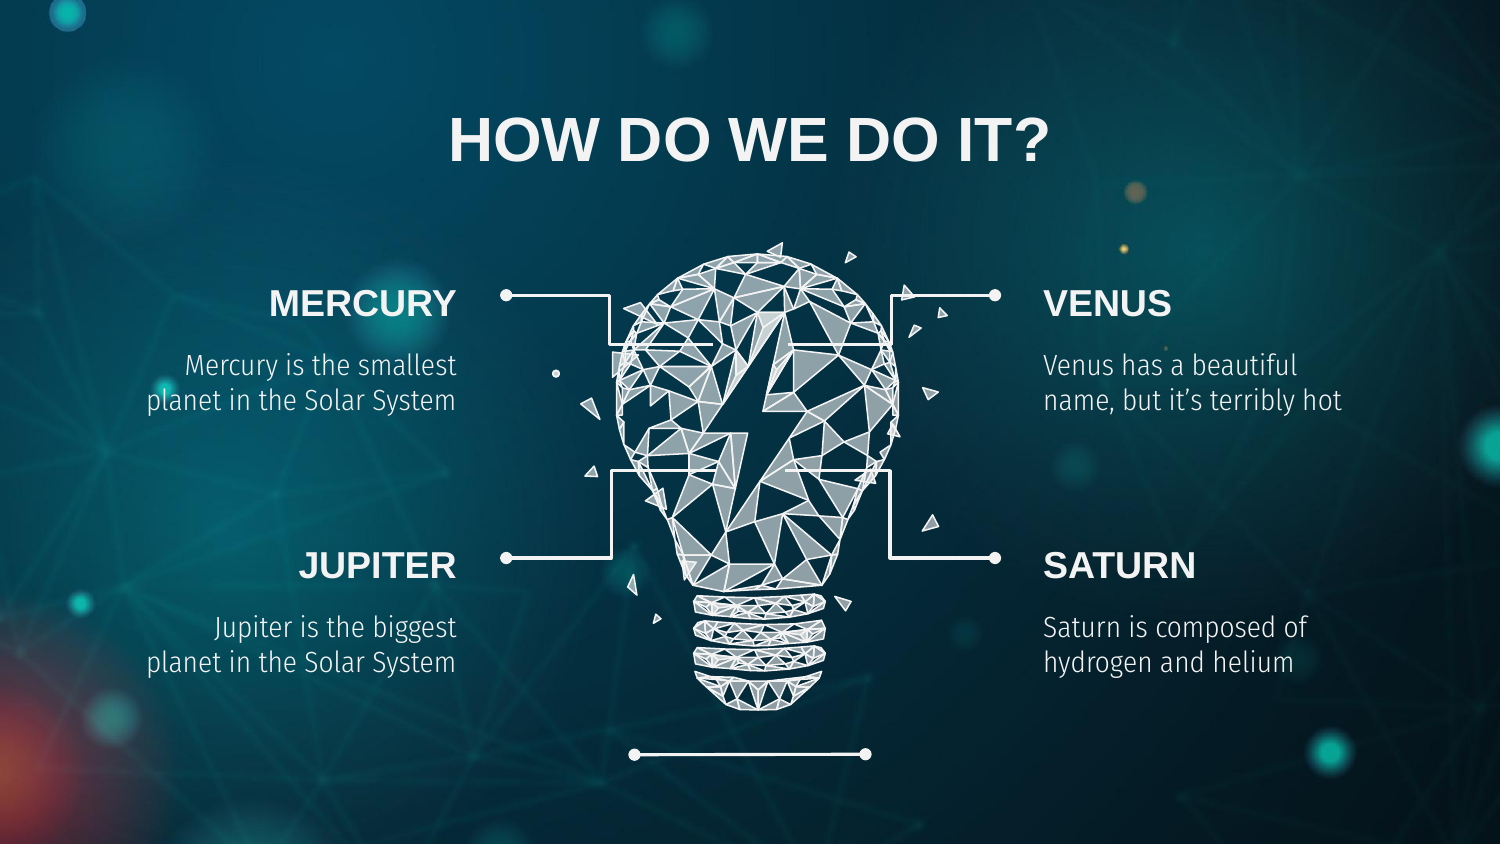

# HOW DO WE DO IT?

MERCURY
VENUS

Mercury is the smallest planet in the Solar System
Venus has a beautiful name, but it’s terribly hot
JUPITER
SATURN
Jupiter is the biggest planet in the Solar System
Saturn is composed of hydrogen and helium